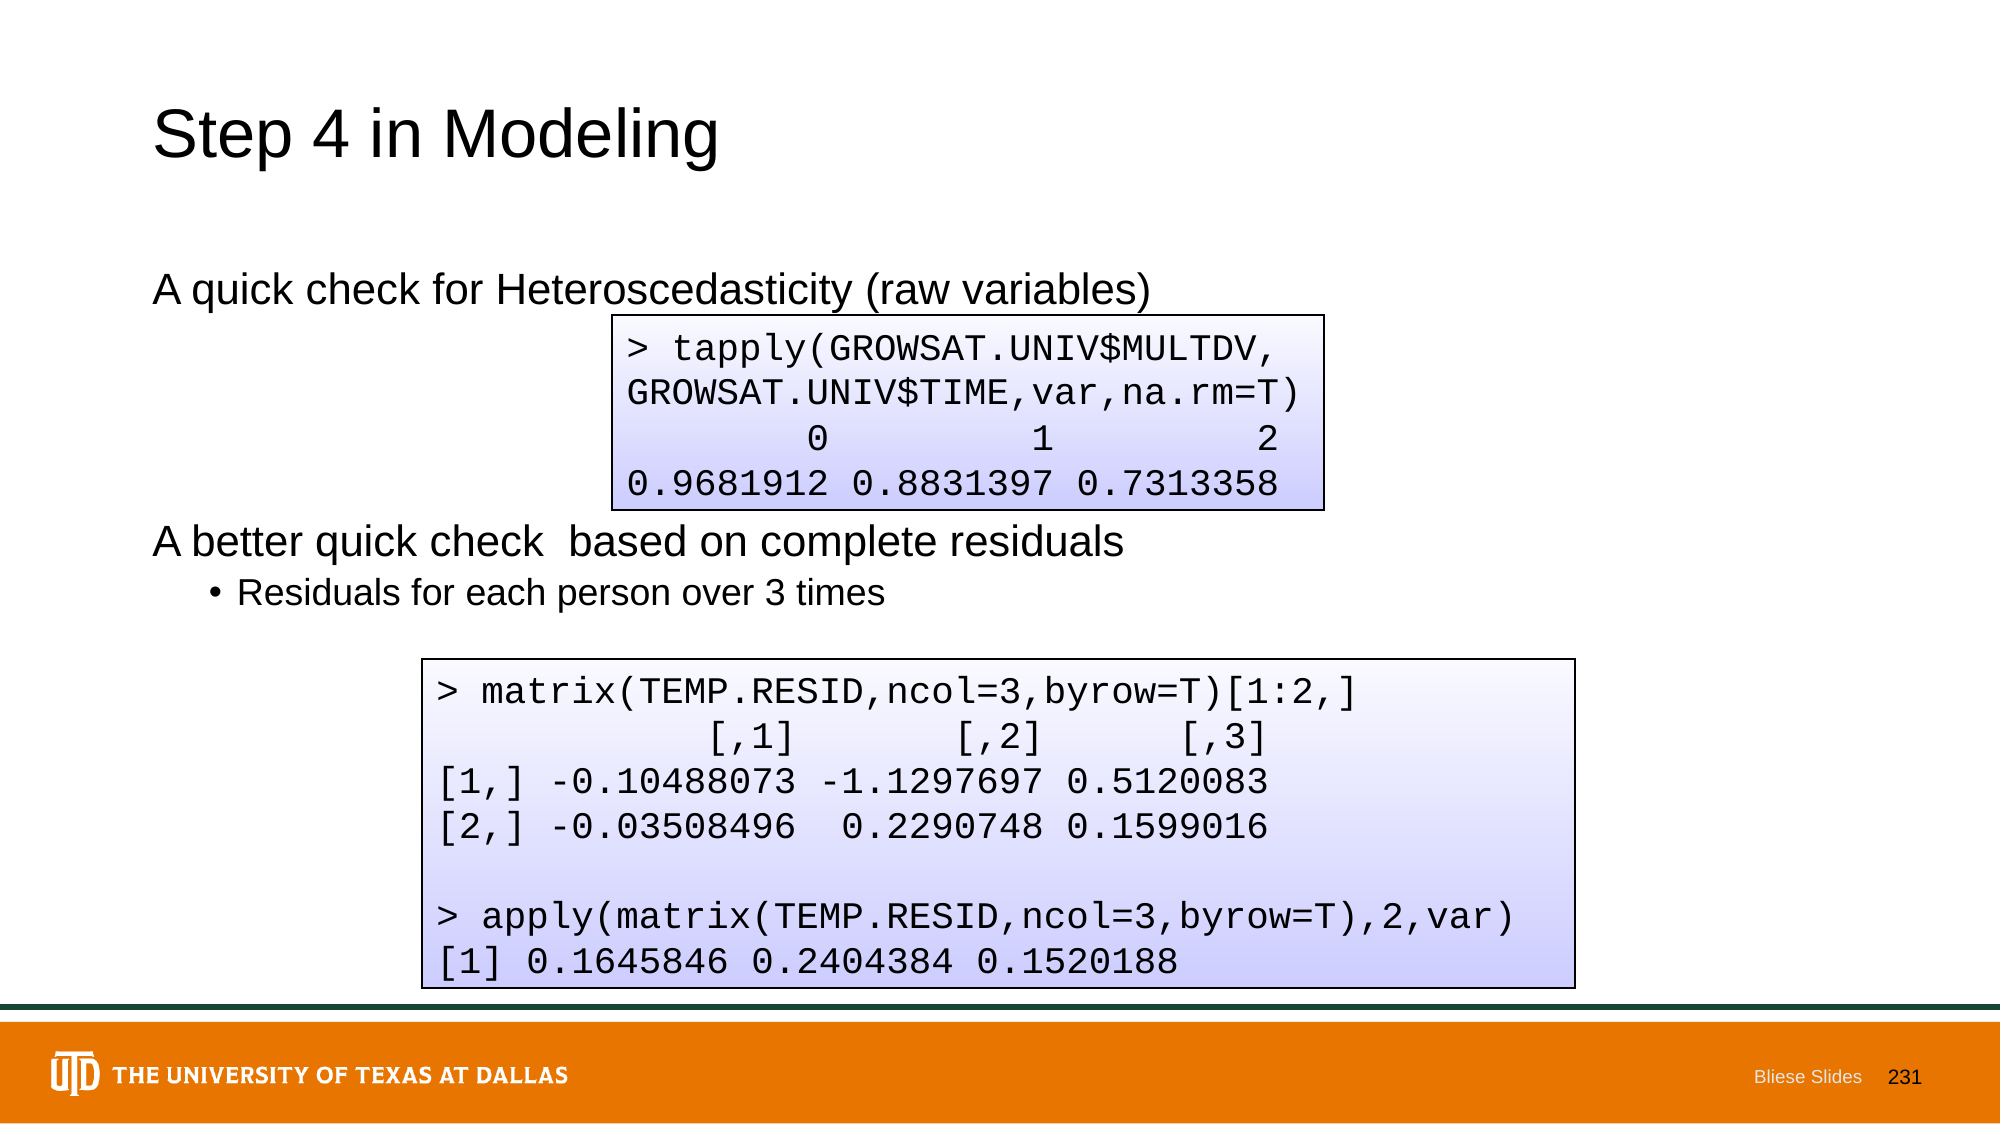

# Step 4 in Modeling
A quick check for Heteroscedasticity (raw variables)

A better quick check  based on complete residuals
Residuals for each person over 3 times
> tapply(GROWSAT.UNIV$MULTDV,
GROWSAT.UNIV$TIME,var,na.rm=T)
        0         1         2
0.9681912 0.8831397 0.7313358
> matrix(TEMP.RESID,ncol=3,byrow=T)[1:2,]
            [,1]       [,2]      [,3]
[1,] -0.10488073 -1.1297697 0.5120083
[2,] -0.03508496  0.2290748 0.1599016

> apply(matrix(TEMP.RESID,ncol=3,byrow=T),2,var)
[1] 0.1645846 0.2404384 0.1520188
Bliese Slides
231